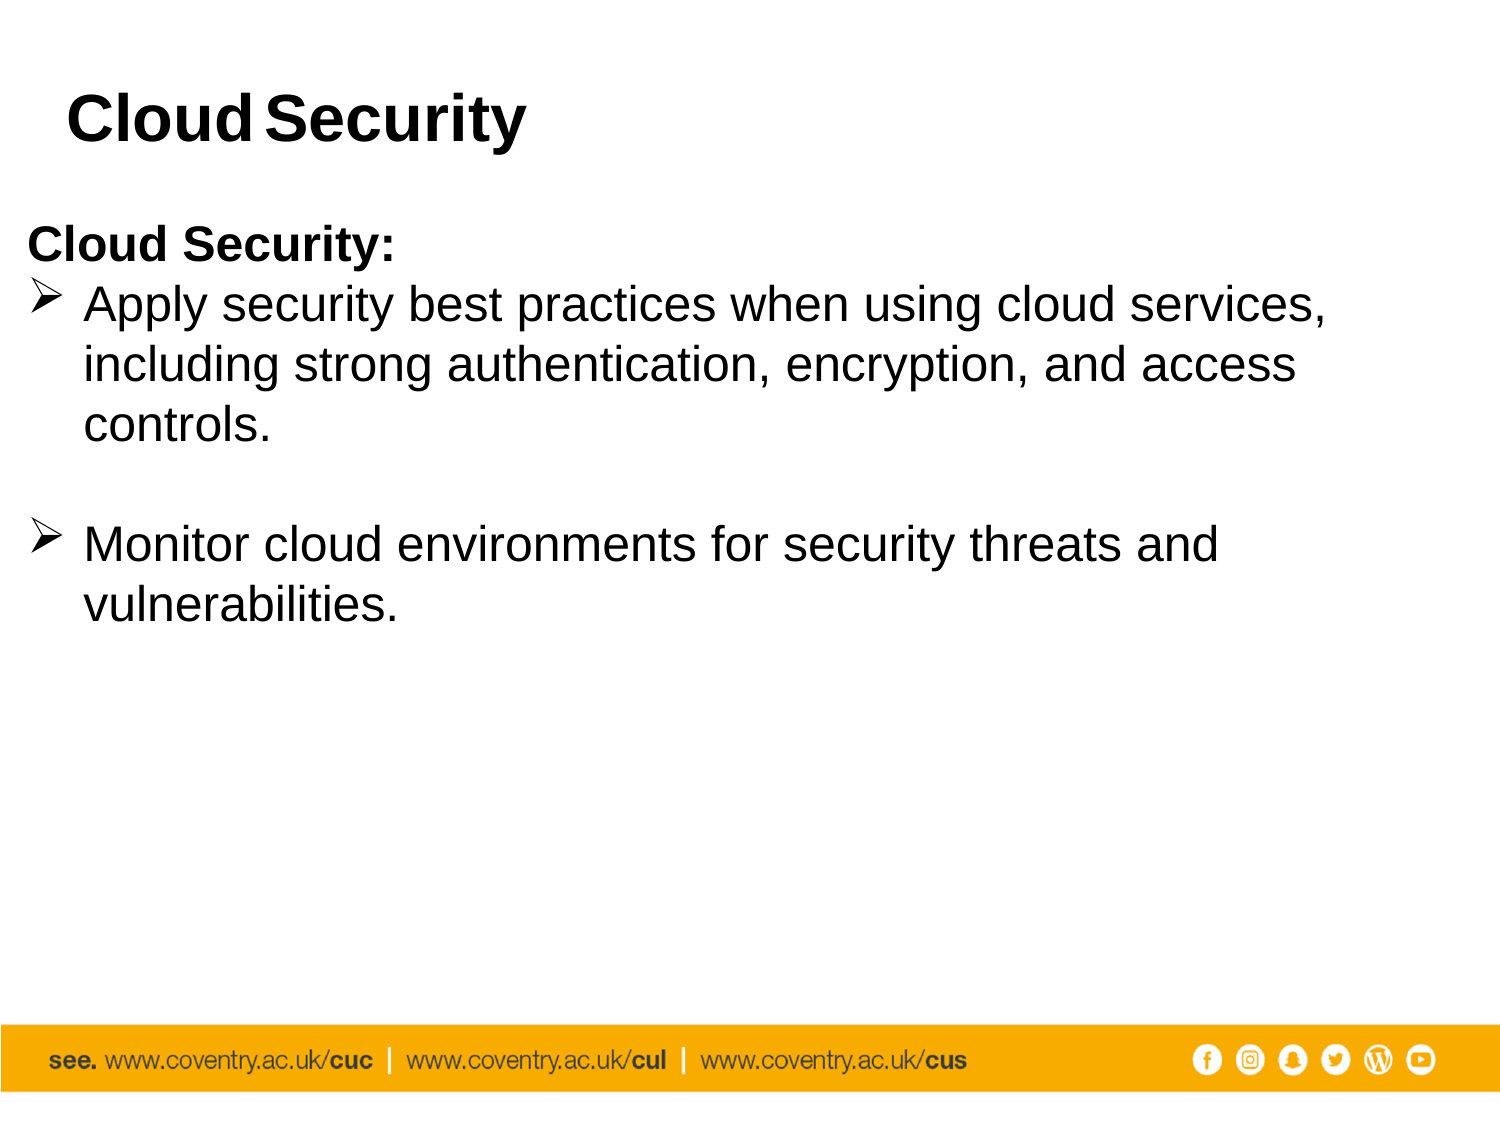

# Cloud Security
Cloud Security:
Apply security best practices when using cloud services, including strong authentication, encryption, and access controls.

Monitor cloud environments for security threats and vulnerabilities.